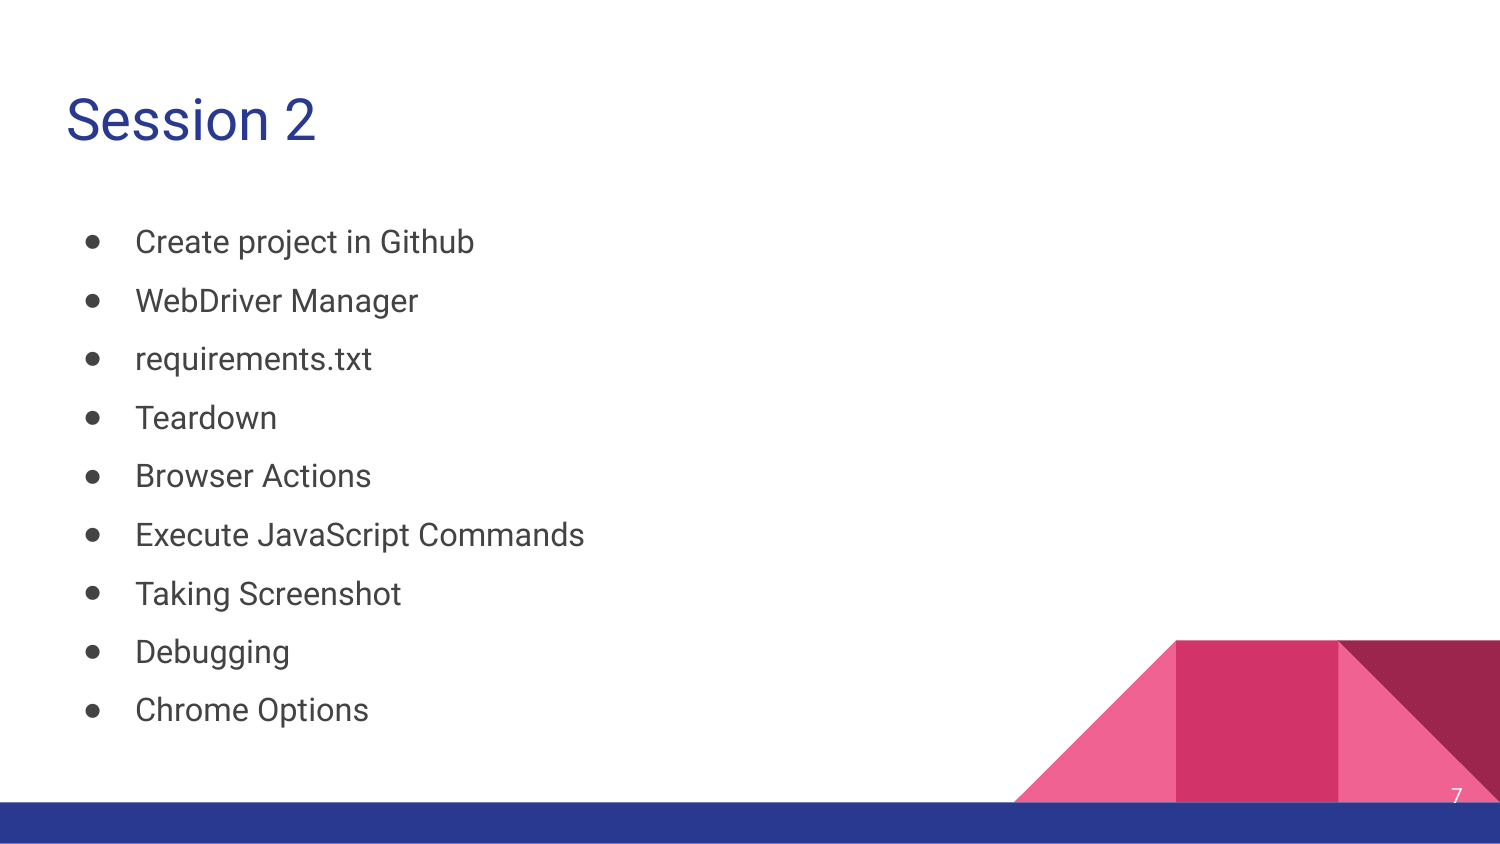

# Session 2
Create project in Github
WebDriver Manager
requirements.txt
Teardown
Browser Actions
Execute JavaScript Commands
Taking Screenshot
Debugging
Chrome Options
7